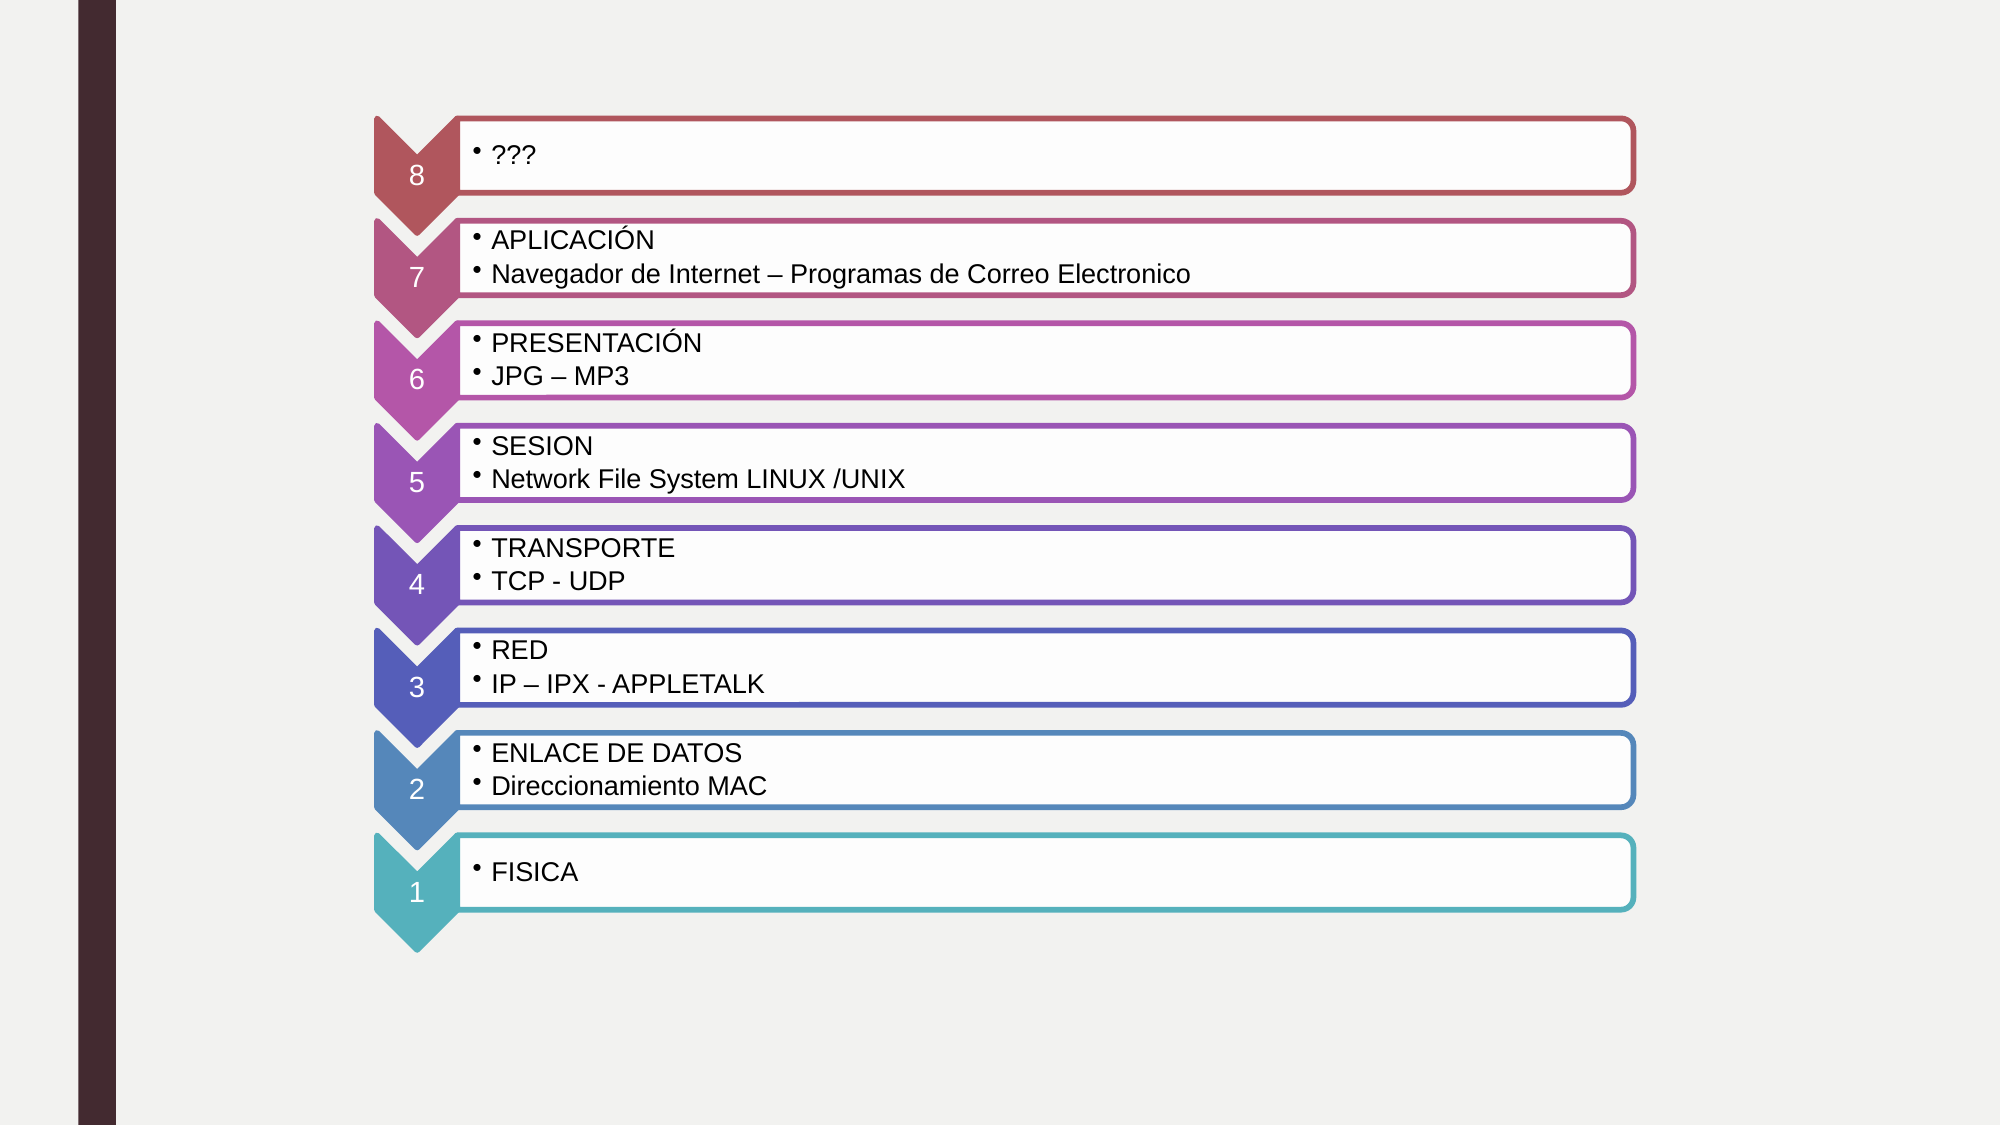

8
???
7
APLICACIÓN
Navegador de Internet – Programas de Correo Electronico
6
PRESENTACIÓN
JPG – MP3
5
SESION
Network File System LINUX /UNIX
4
TRANSPORTE
TCP - UDP
3
RED
IP – IPX - APPLETALK
2
ENLACE DE DATOS
Direccionamiento MAC
1
FISICA